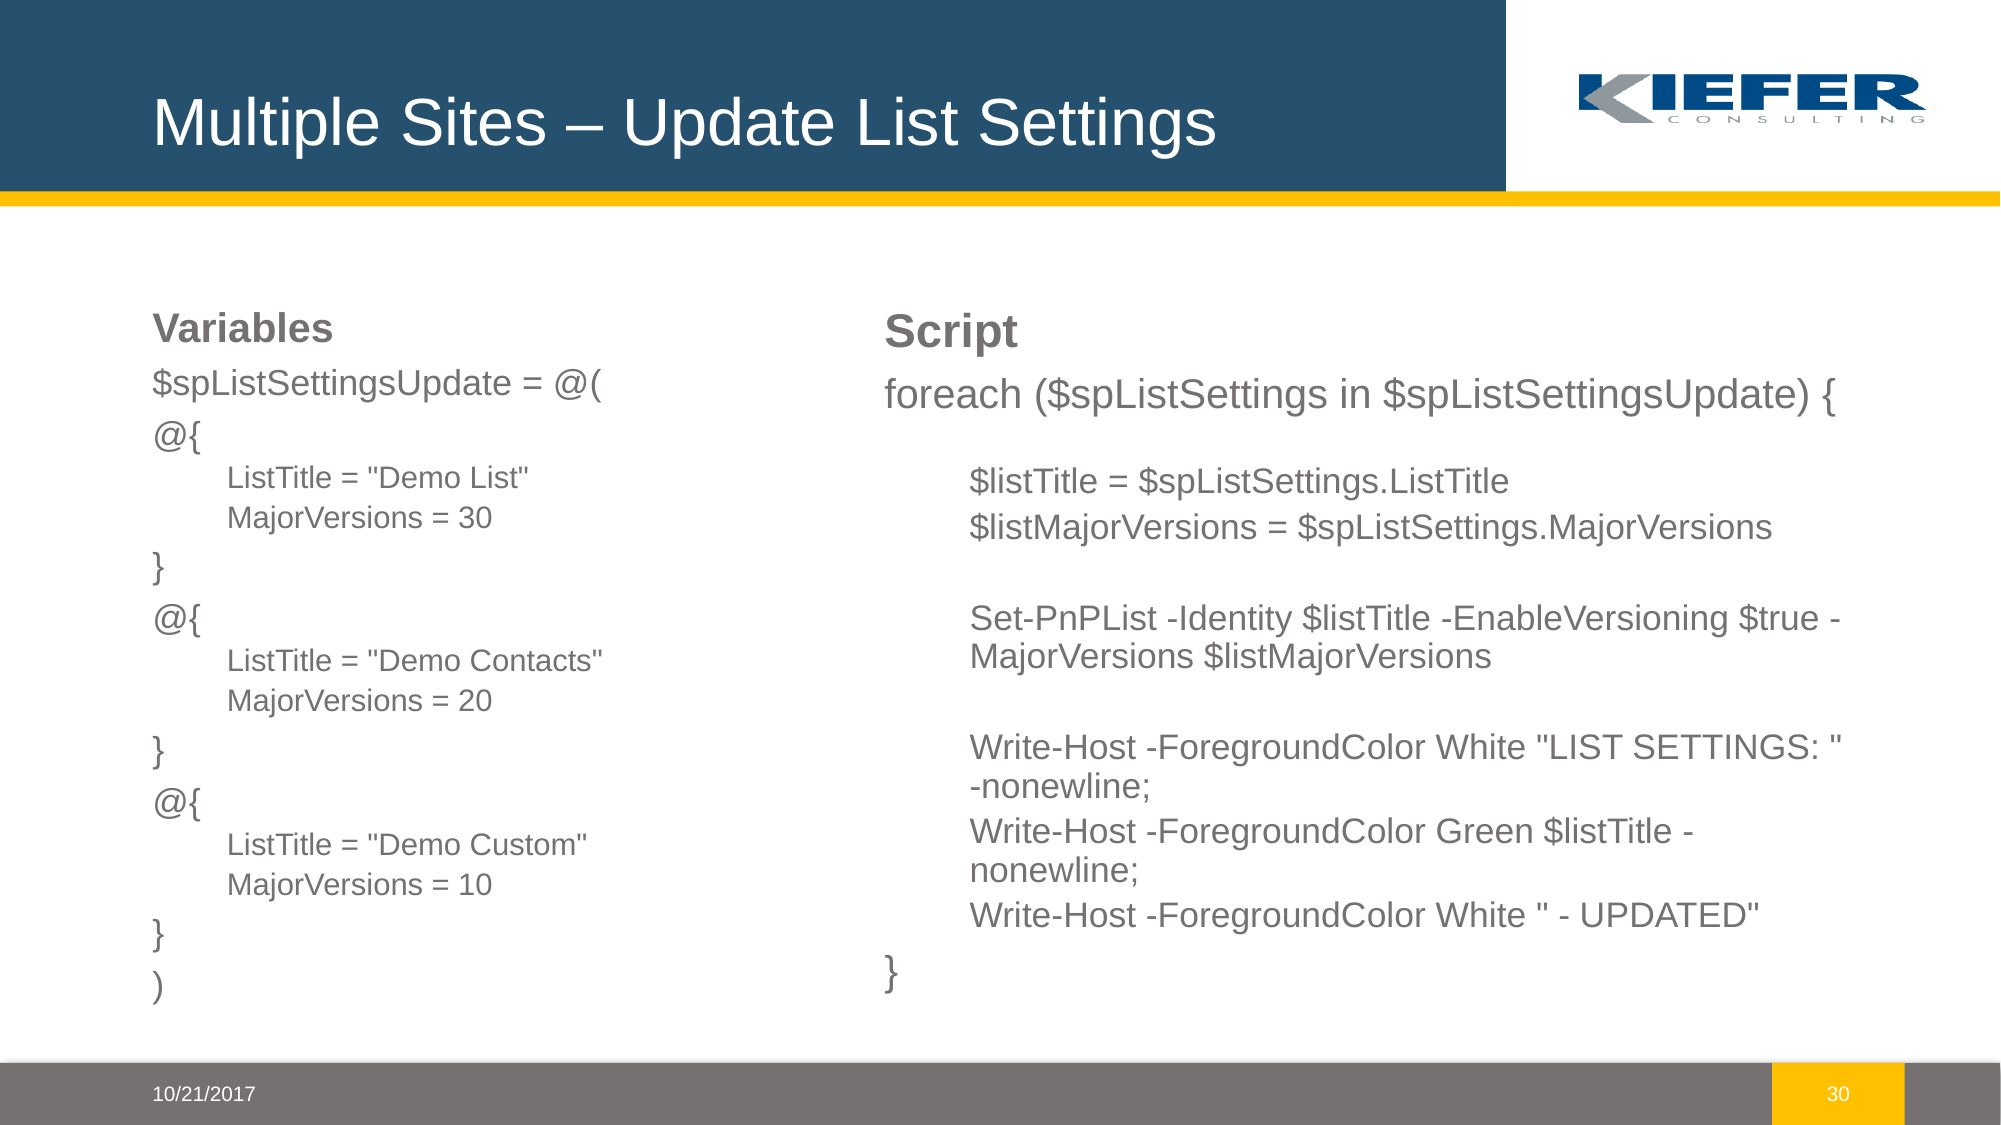

# Multiple Sites – Update List Settings
Variables
$spListSettingsUpdate = @(
@{
ListTitle = "Demo List"
MajorVersions = 30
}
@{
ListTitle = "Demo Contacts"
MajorVersions = 20
}
@{
ListTitle = "Demo Custom"
MajorVersions = 10
}
)
Script
foreach ($spListSettings in $spListSettingsUpdate) {
$listTitle = $spListSettings.ListTitle
$listMajorVersions = $spListSettings.MajorVersions

Set-PnPList -Identity $listTitle -EnableVersioning $true -MajorVersions $listMajorVersions

Write-Host -ForegroundColor White "LIST SETTINGS: " -nonewline;
Write-Host -ForegroundColor Green $listTitle -nonewline;
Write-Host -ForegroundColor White " - UPDATED"
}

10/21/2017
30